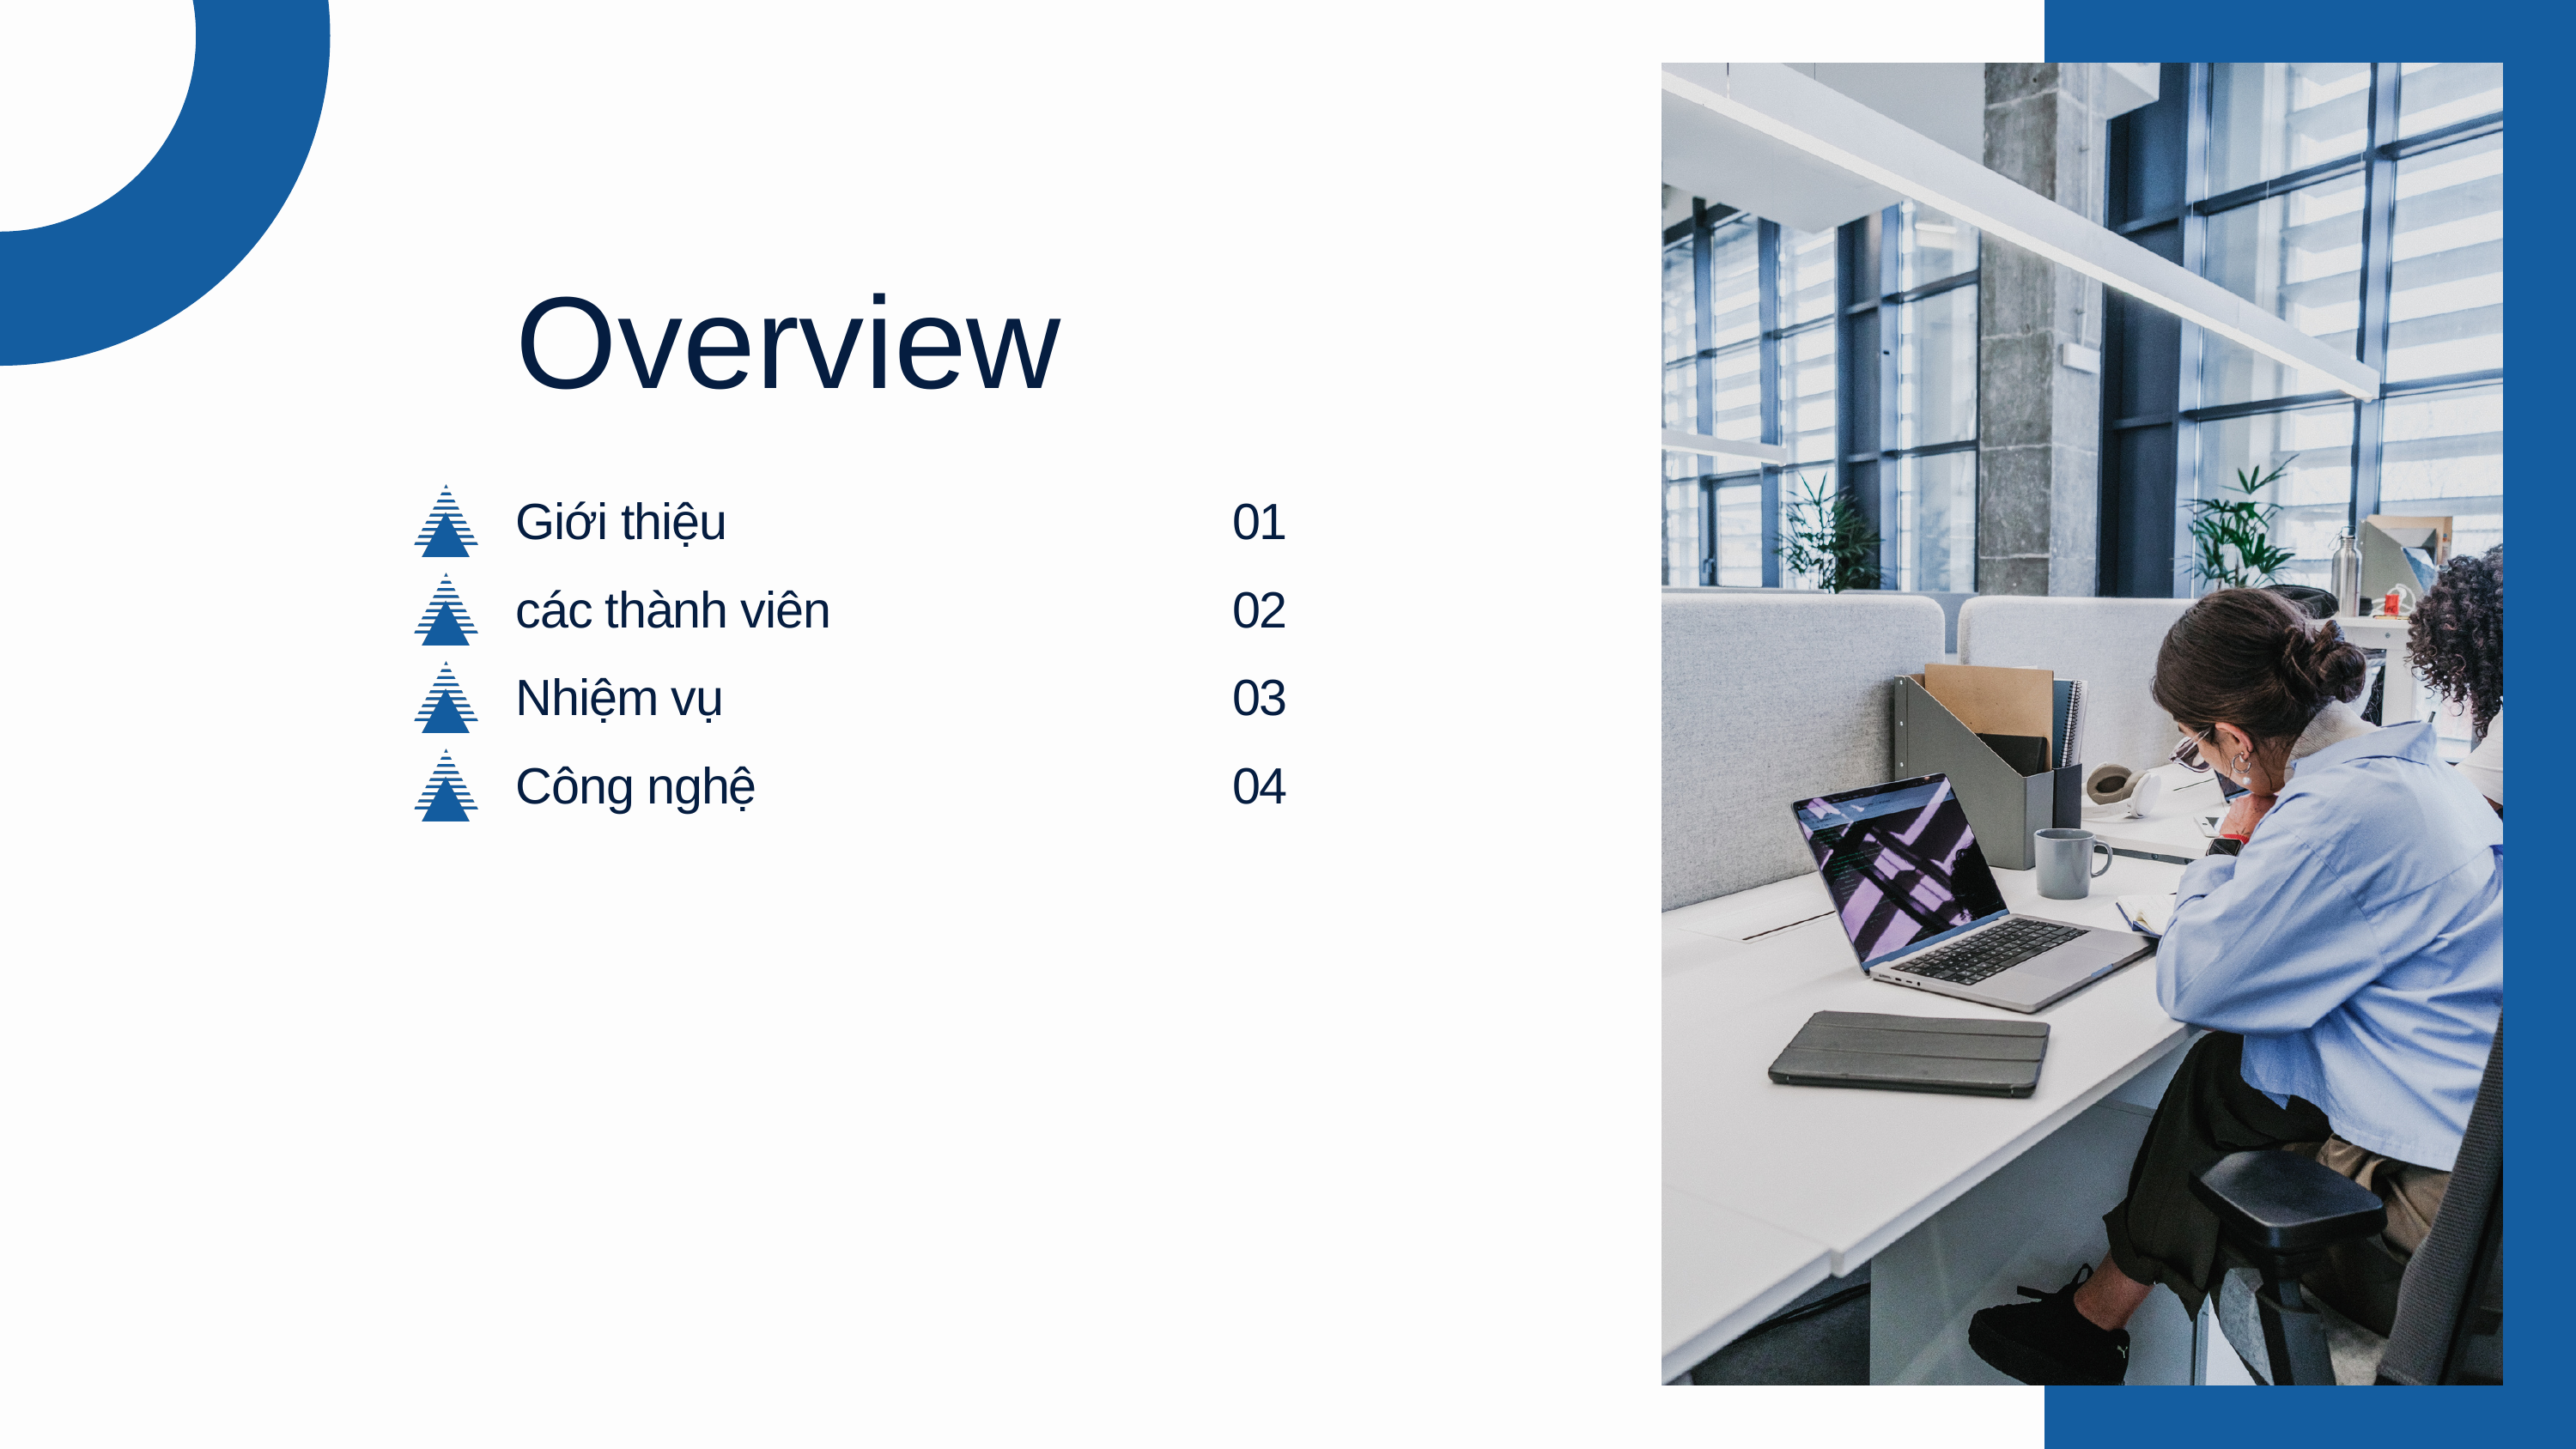

Overview
Giới thiệu
01

các thành viên
02

Nhiệm vụ
03

Công nghệ
04